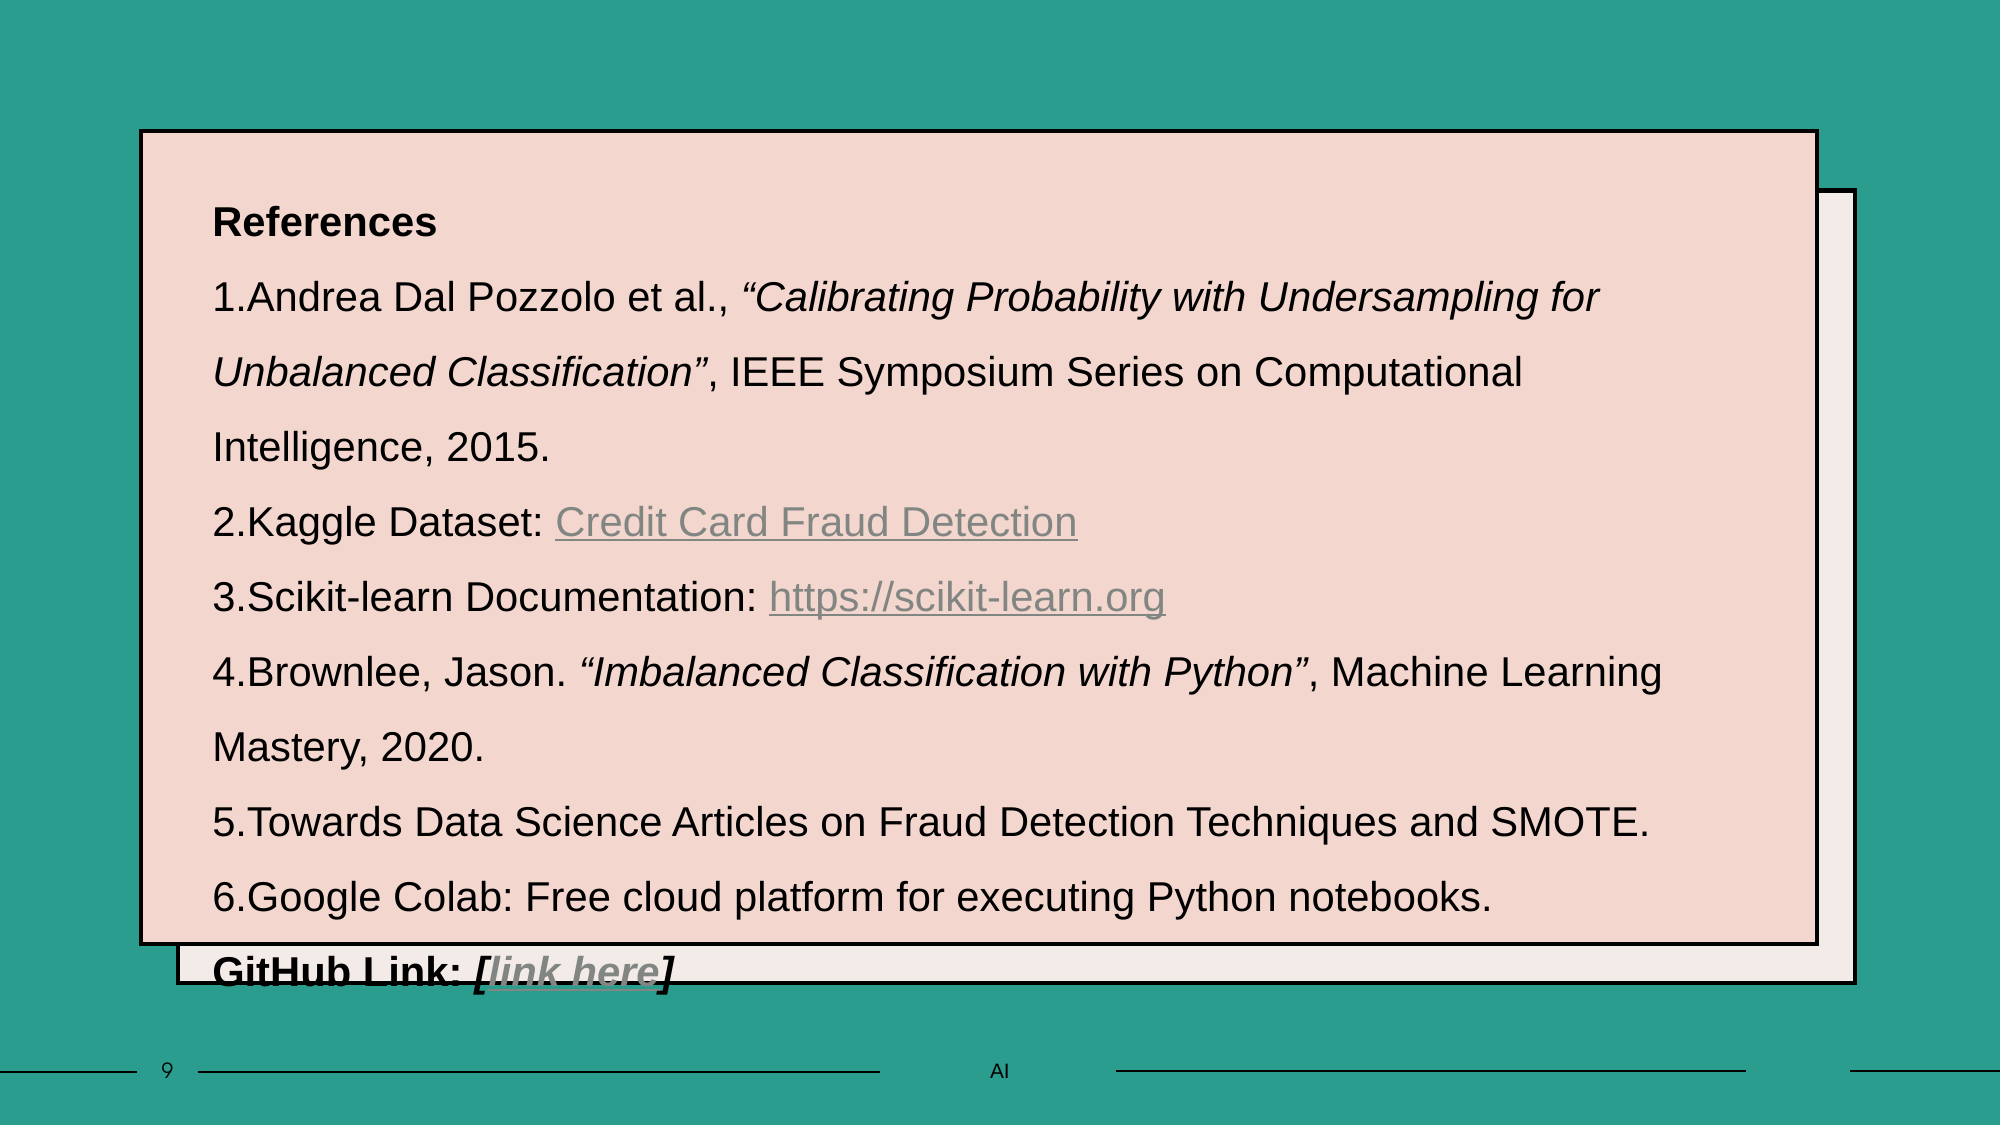

References
Andrea Dal Pozzolo et al., “Calibrating Probability with Undersampling for Unbalanced Classification”, IEEE Symposium Series on Computational Intelligence, 2015.
Kaggle Dataset: Credit Card Fraud Detection
Scikit-learn Documentation: https://scikit-learn.org
Brownlee, Jason. “Imbalanced Classification with Python”, Machine Learning Mastery, 2020.
Towards Data Science Articles on Fraud Detection Techniques and SMOTE.
Google Colab: Free cloud platform for executing Python notebooks.
GitHub Link: [link here]
9
AI